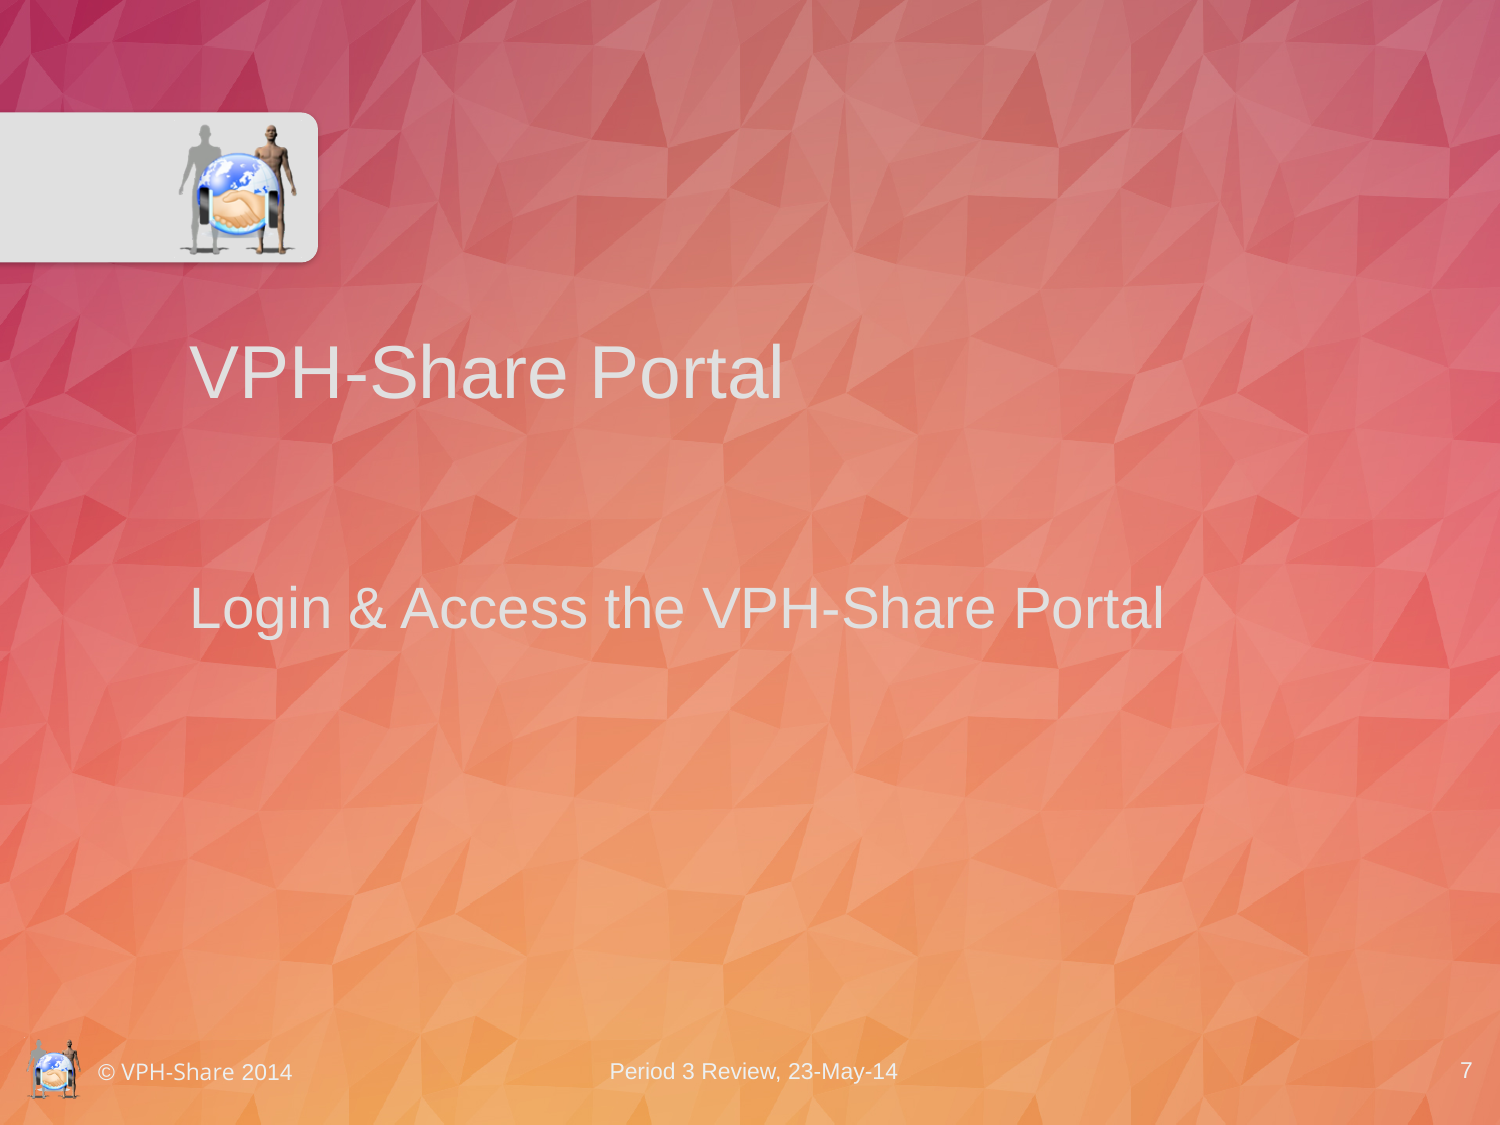

# VPH-Share Portal
Login & Access the VPH-Share Portal